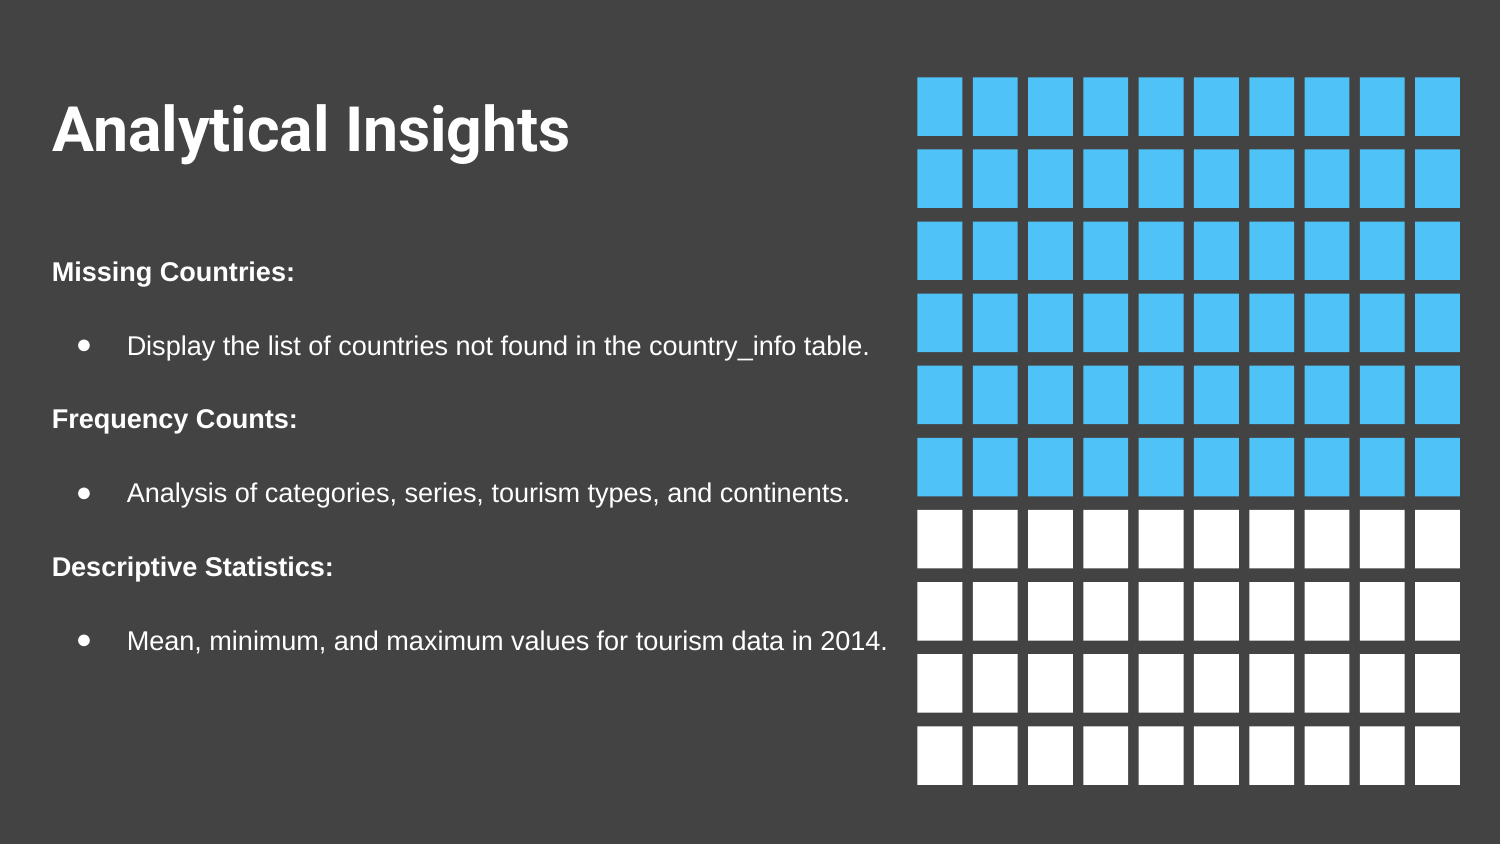

Analytical Insights

# Missing Countries:
Display the list of countries not found in the country_info table.
Frequency Counts:
Analysis of categories, series, tourism types, and continents.
Descriptive Statistics:
Mean, minimum, and maximum values for tourism data in 2014.